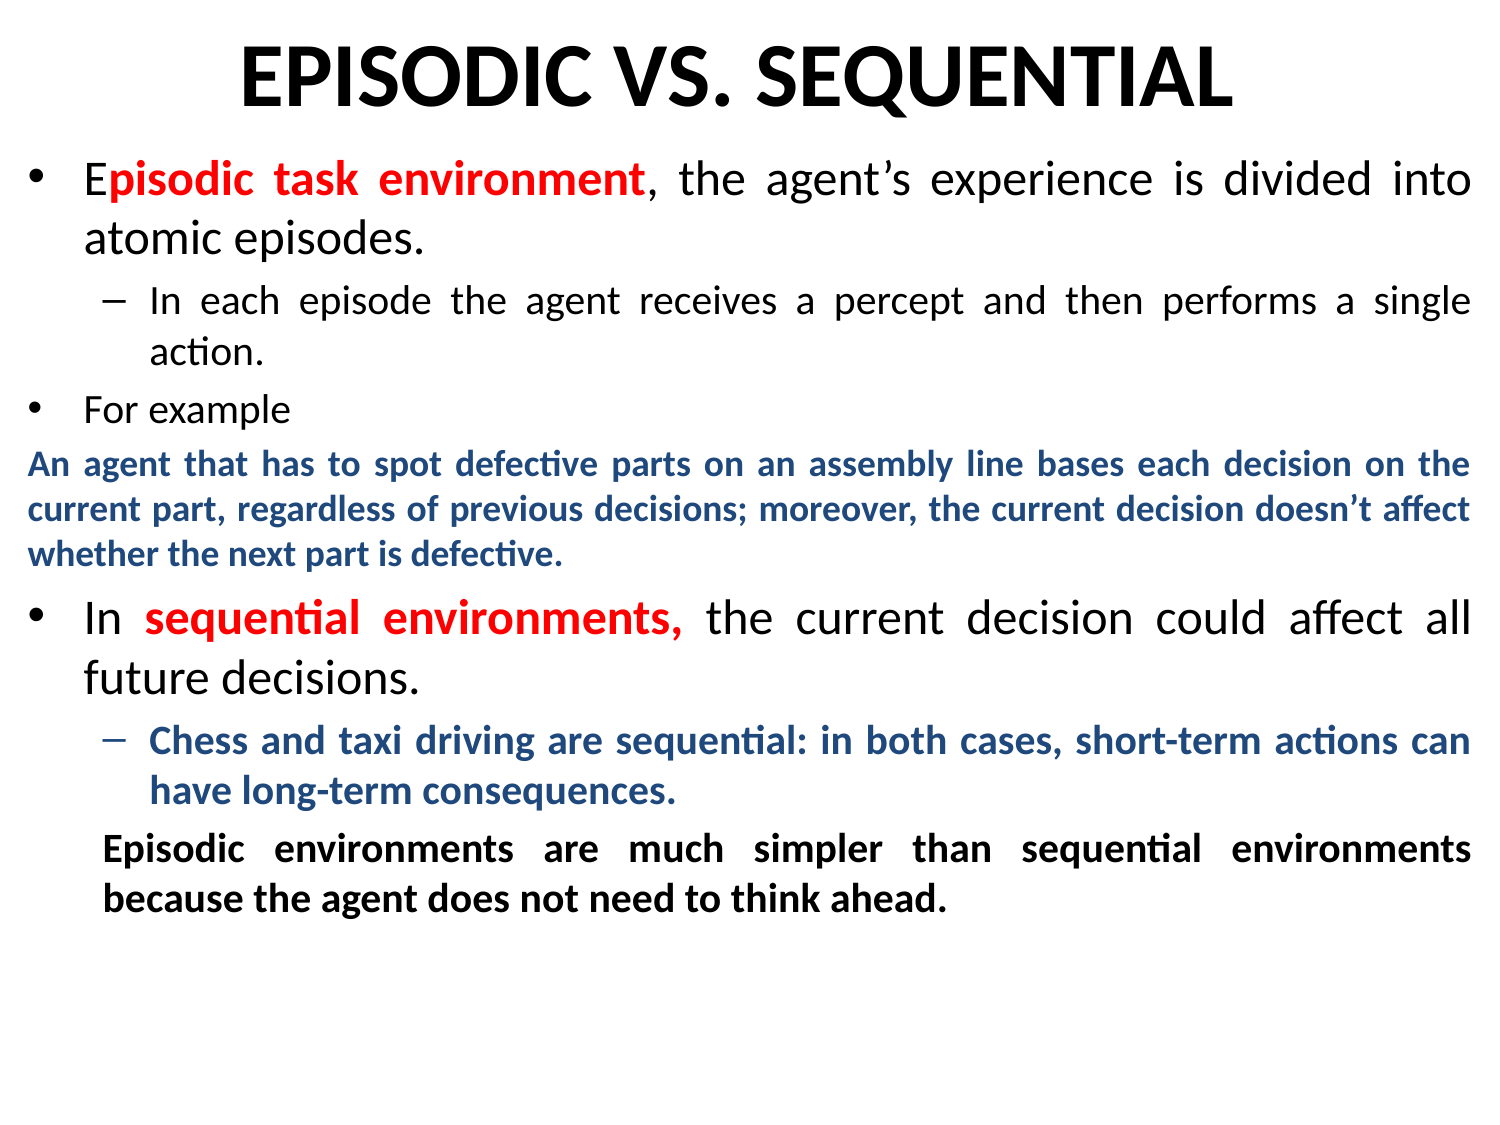

# EPISODIC VS. SEQUENTIAL
Episodic task environment, the agent’s experience is divided into atomic episodes.
In each episode the agent receives a percept and then performs a single action.
For example
An agent that has to spot defective parts on an assembly line bases each decision on the current part, regardless of previous decisions; moreover, the current decision doesn’t affect whether the next part is defective.
In sequential environments, the current decision could affect all future decisions.
Chess and taxi driving are sequential: in both cases, short-term actions can have long-term consequences.
Episodic environments are much simpler than sequential environments because the agent does not need to think ahead.